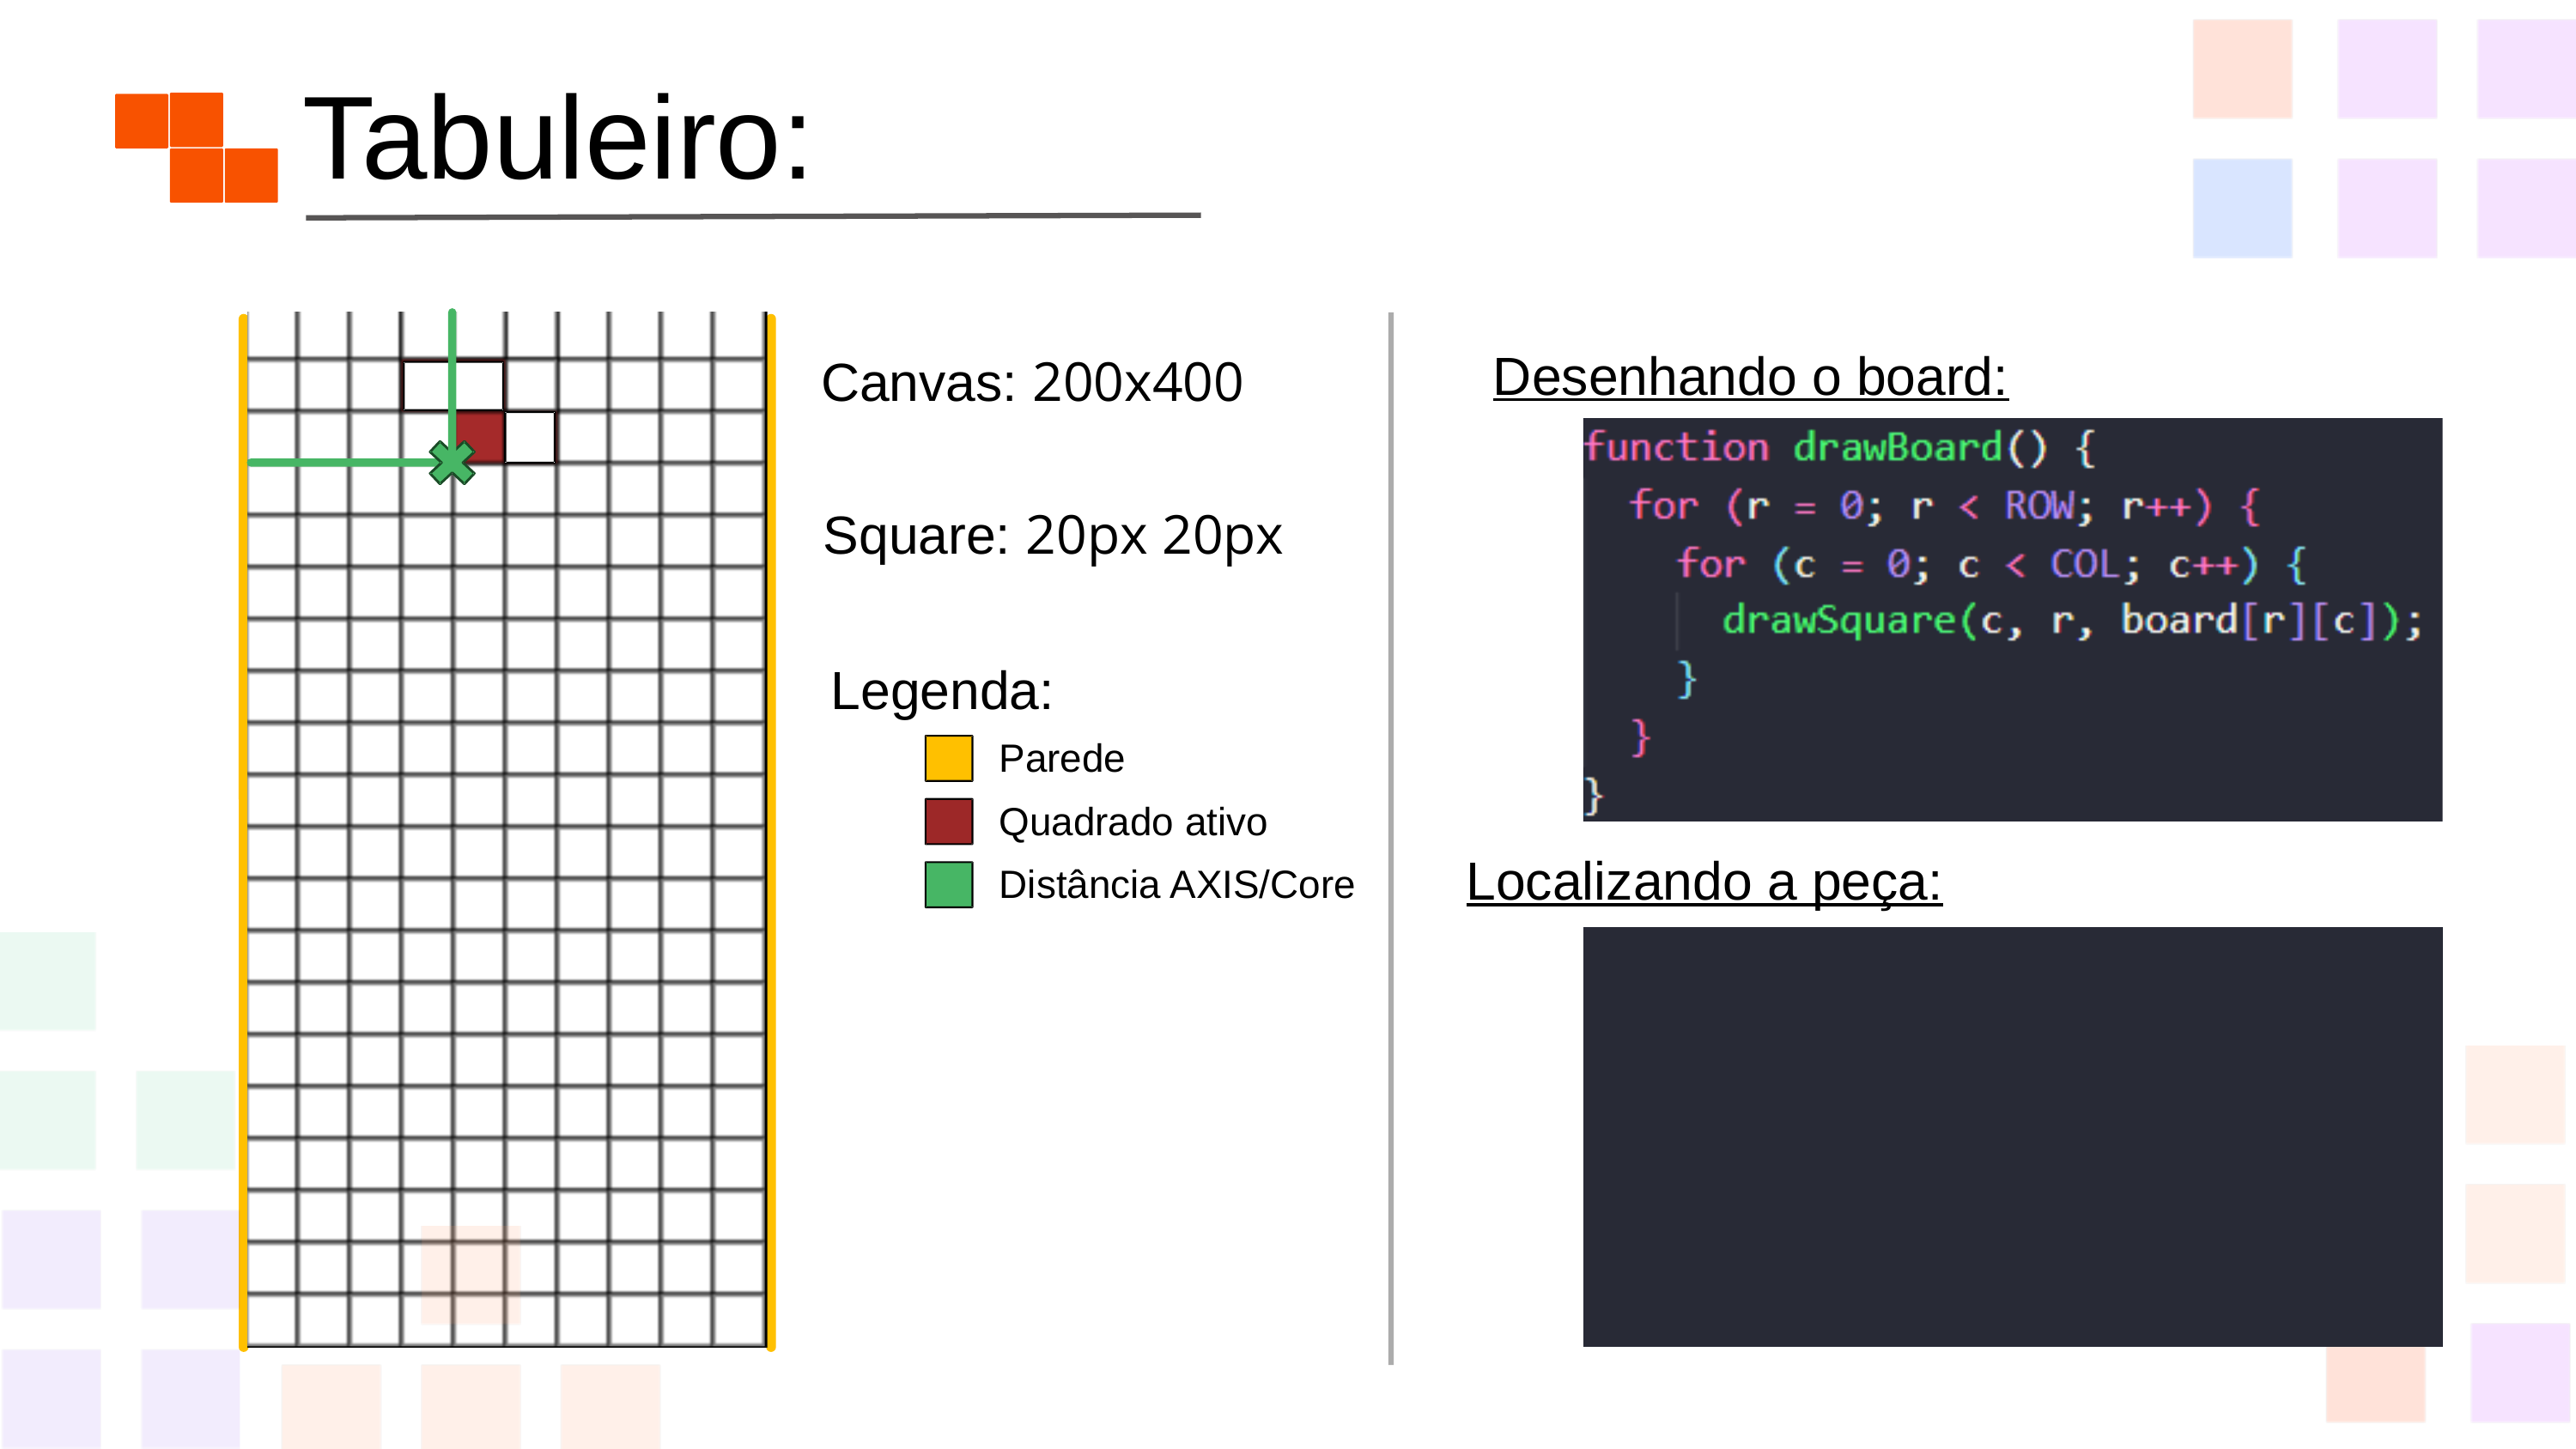

Tabuleiro:

Desenhando o board:
Canvas: 200x400

Square: 20px 20px
Legenda:
Parede

Quadrado ativo

Distância AXIS/Core

Localizando a peça:

Ctx.fill(X,Y,width,height)

Ctx.fill(4*20,3*20,20,20)

SQR=20

Ctx.fill(4*SQR,3*SQR,SQR,SQR)